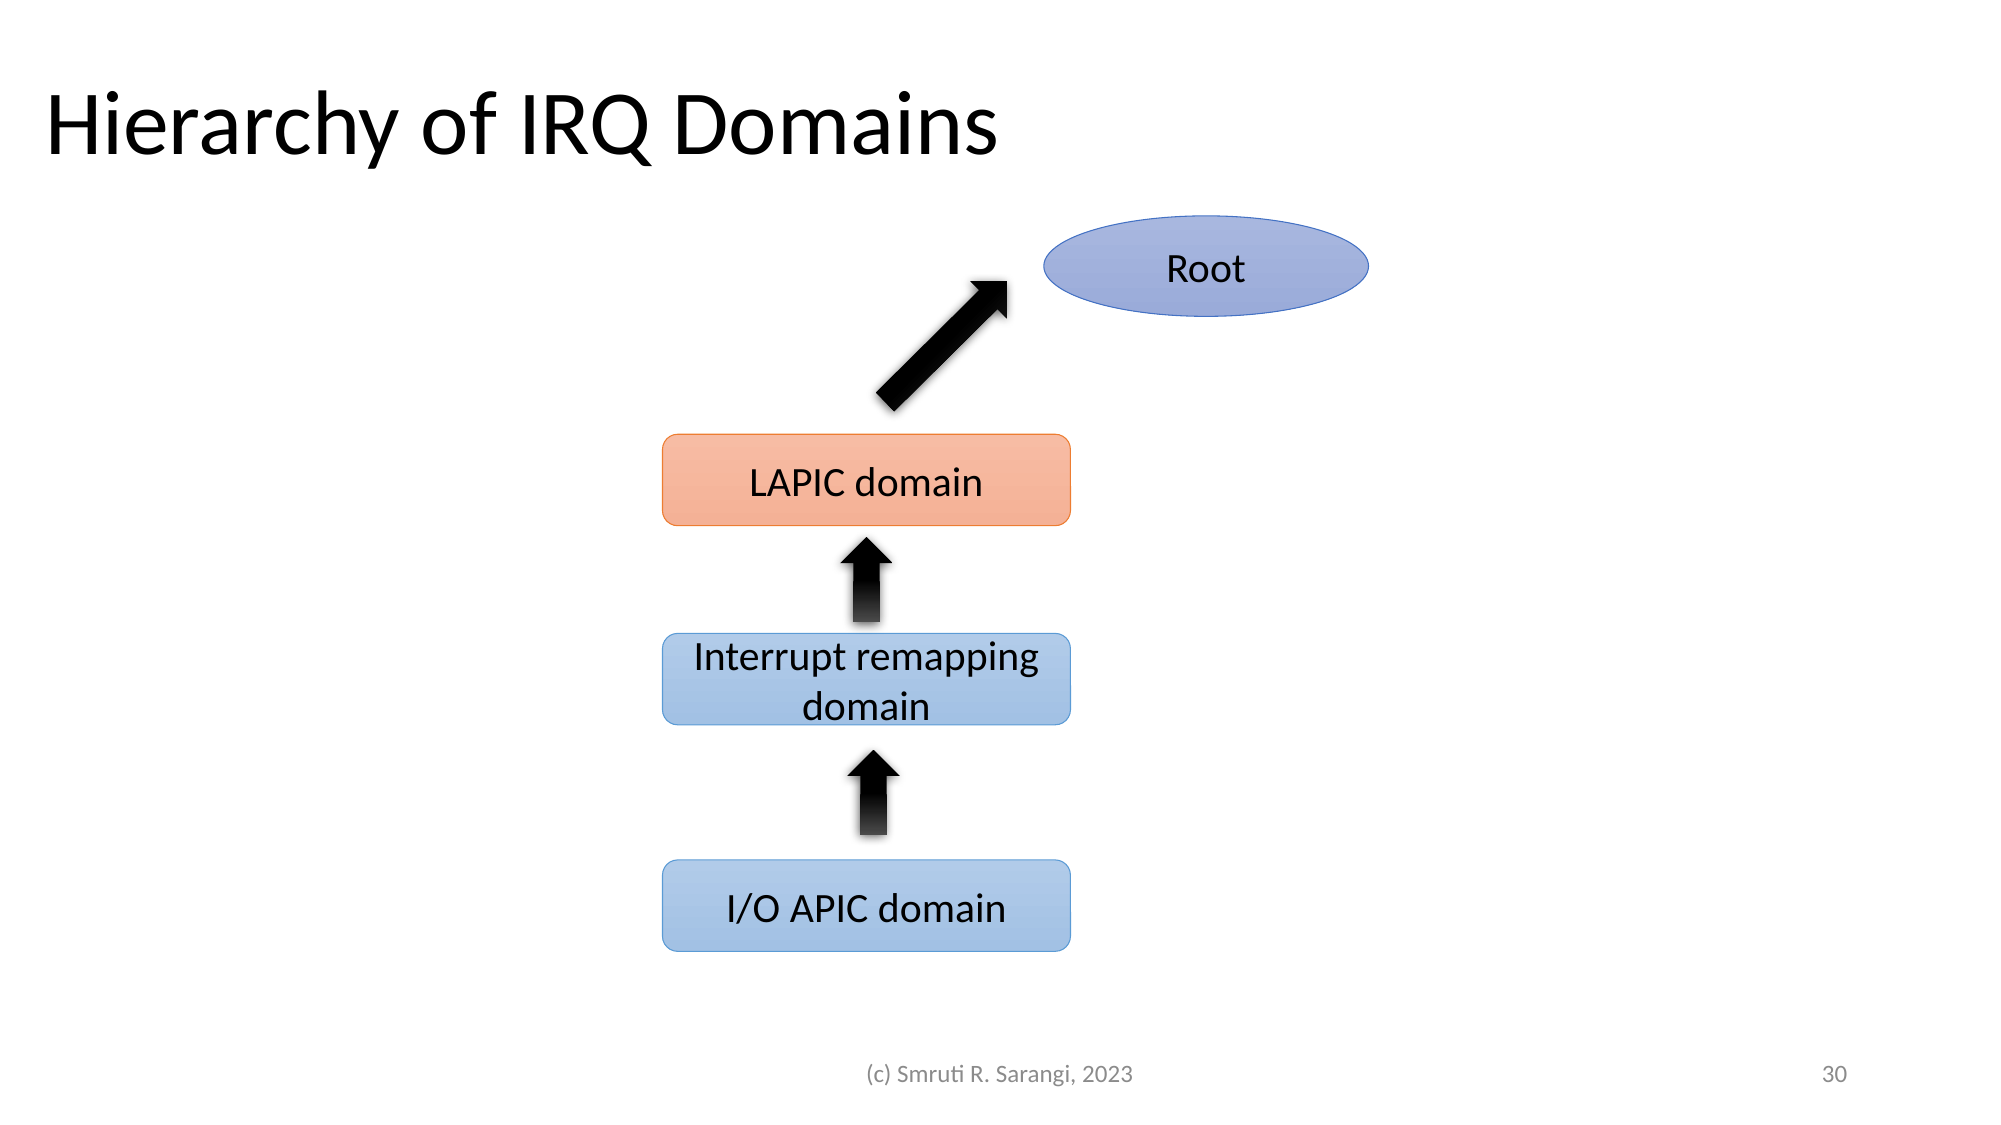

# Hierarchy of IRQ Domains
Root

LAPIC domain

Interrupt remapping domain

I/O APIC domain
(c) Smruti R. Sarangi, 2023
30